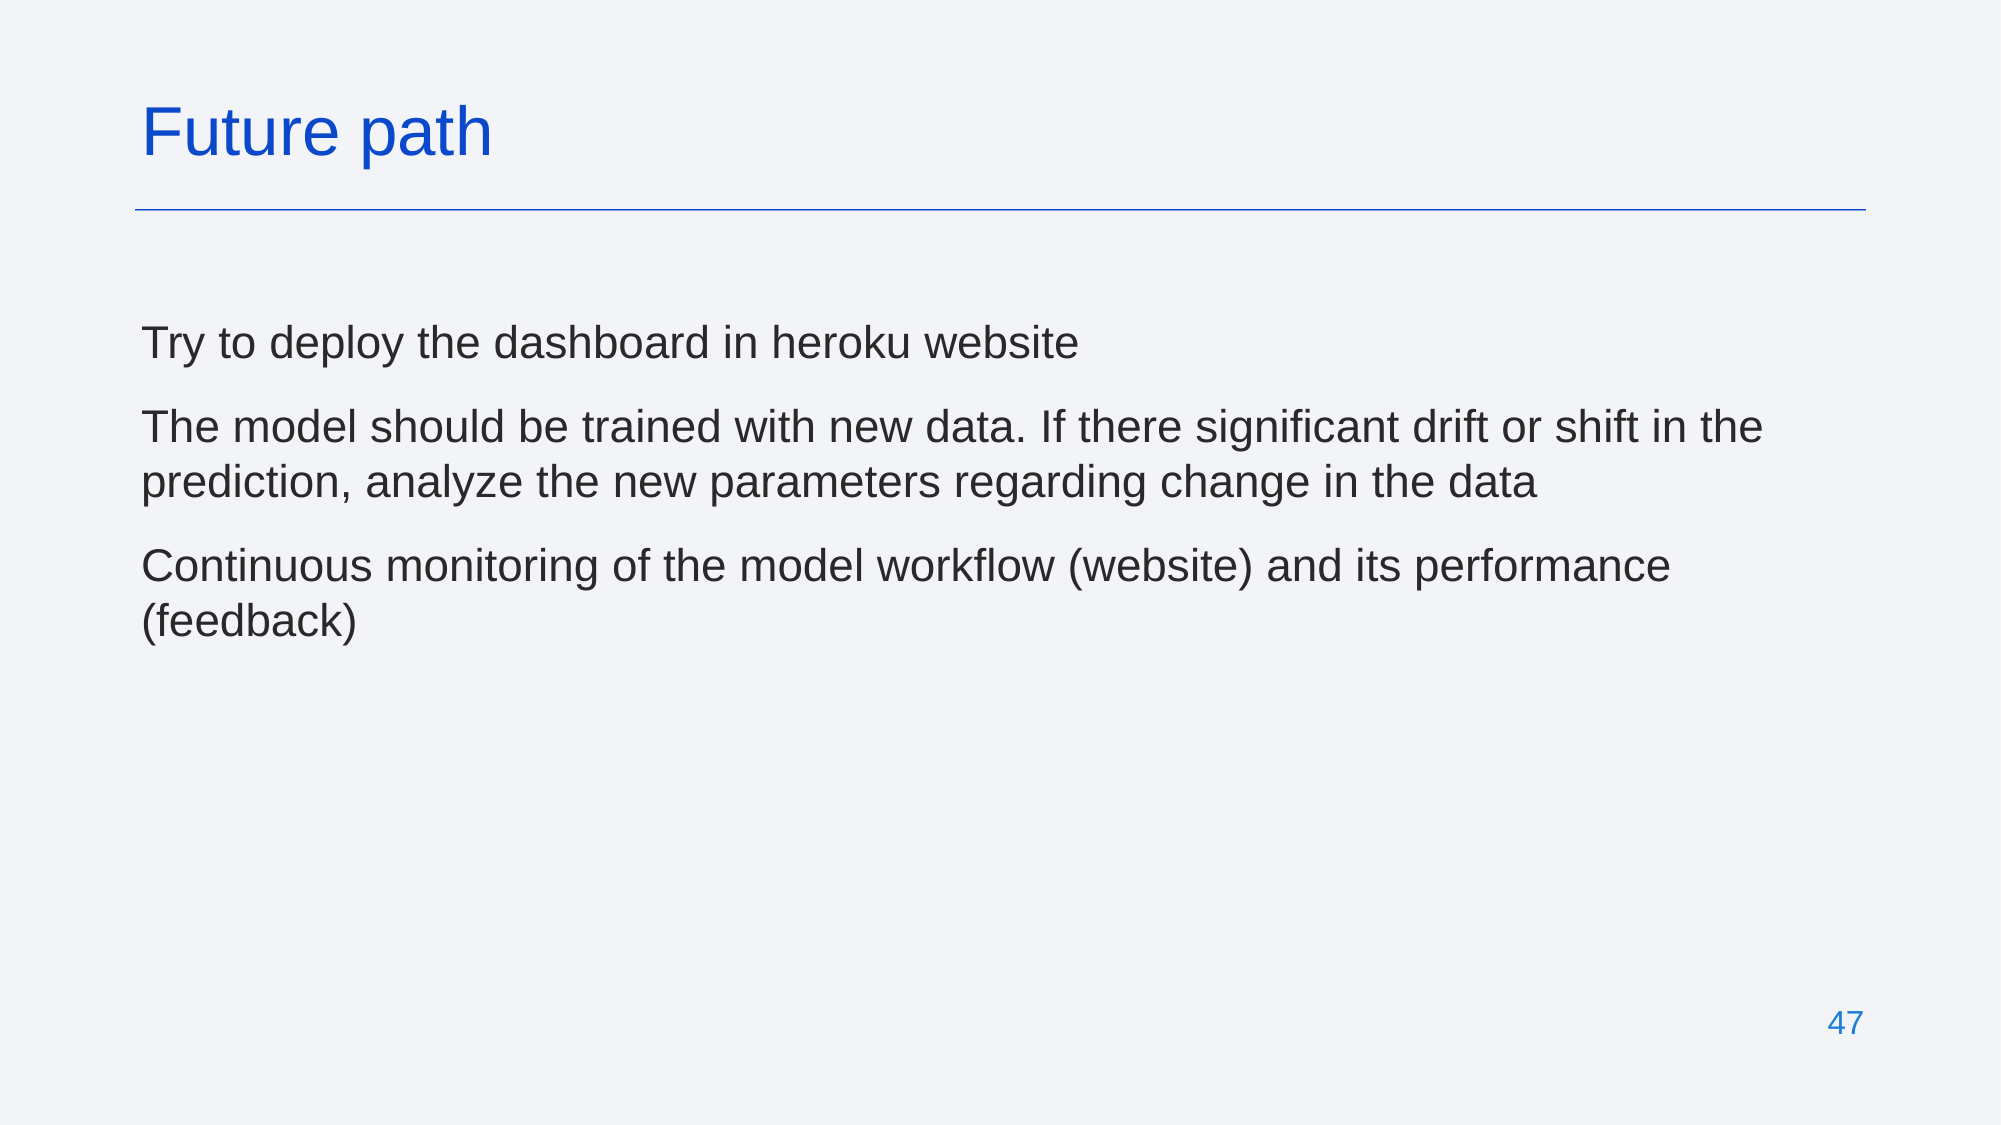

Future path
Try to deploy the dashboard in heroku website
The model should be trained with new data. If there significant drift or shift in the prediction, analyze the new parameters regarding change in the data
Continuous monitoring of the model workflow (website) and its performance (feedback)
47